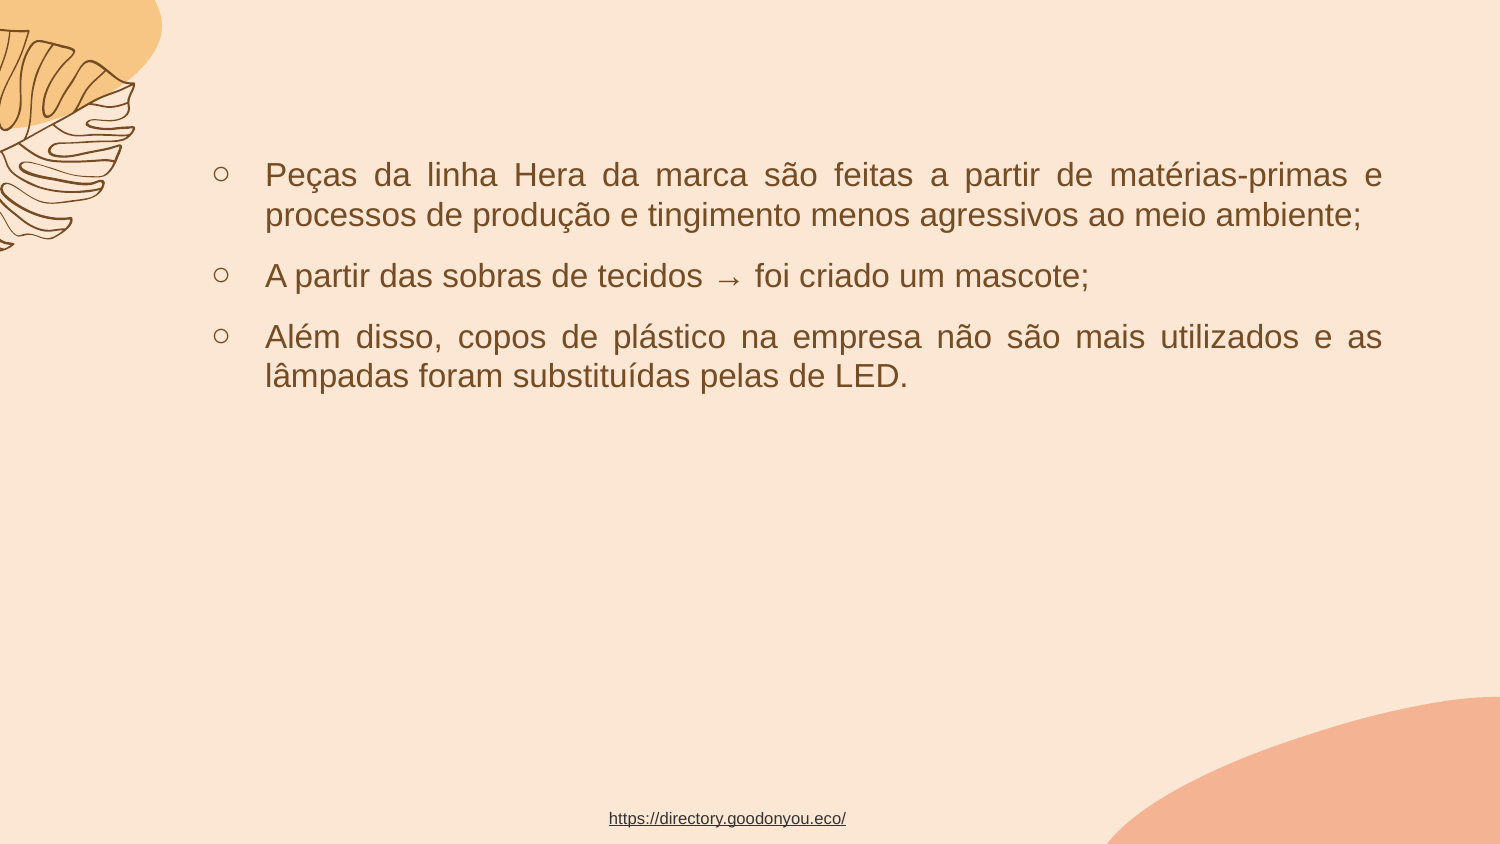

Peças da linha Hera da marca são feitas a partir de matérias-primas e processos de produção e tingimento menos agressivos ao meio ambiente;
A partir das sobras de tecidos → foi criado um mascote;
Além disso, copos de plástico na empresa não são mais utilizados e as lâmpadas foram substituídas pelas de LED.
https://directory.goodonyou.eco/